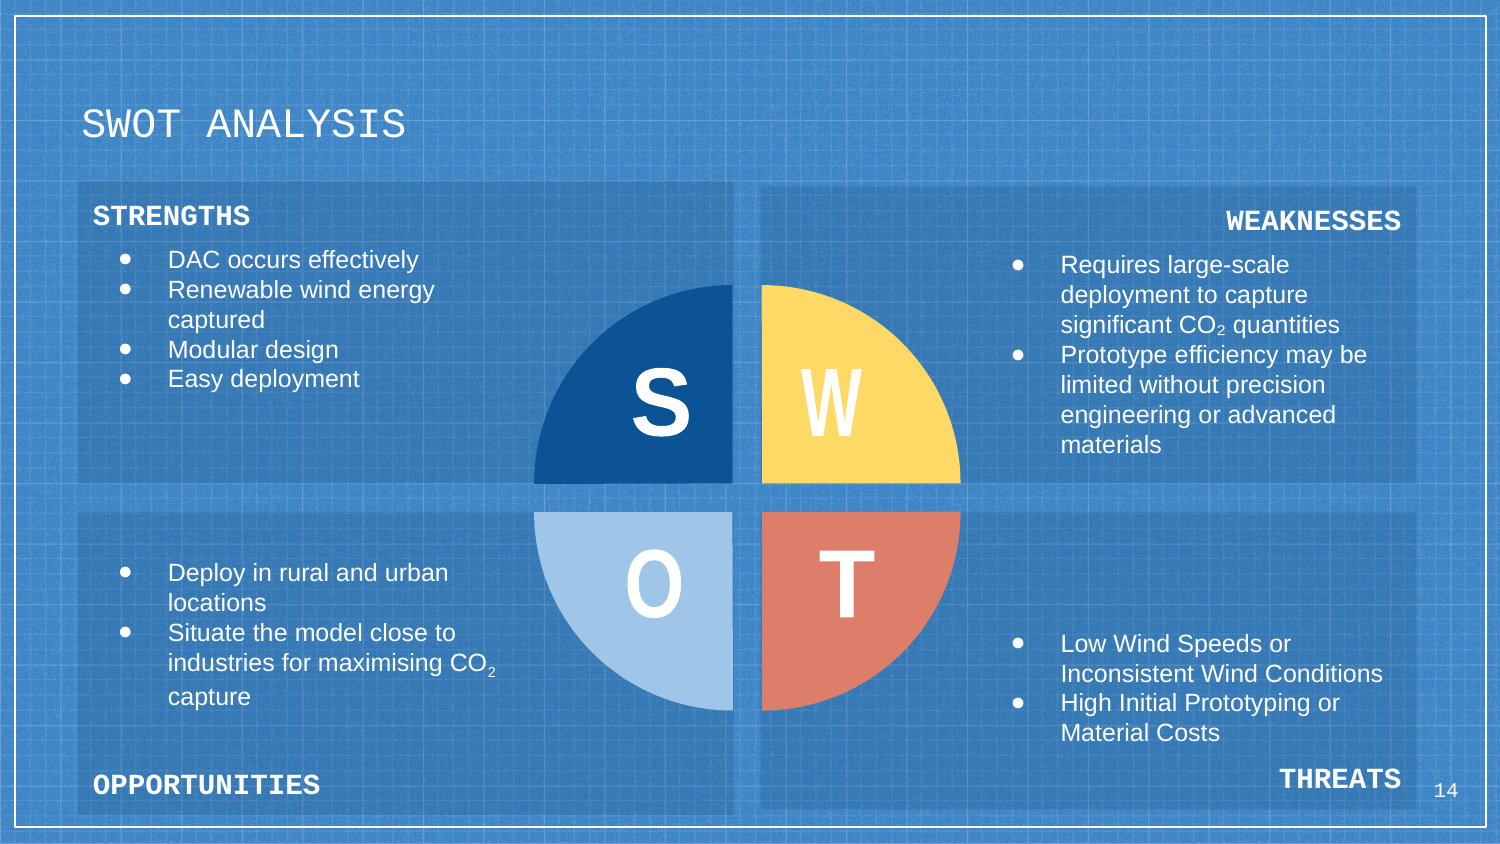

# SWOT ANALYSIS
STRENGTHS
DAC occurs effectively
Renewable wind energy captured
Modular design
Easy deployment
WEAKNESSES
Requires large-scale deployment to capture significant CO₂ quantities
Prototype efficiency may be limited without precision engineering or advanced materials

S
W
Deploy in rural and urban locations
Situate the model close to industries for maximising CO2 capture

OPPORTUNITIES
Low Wind Speeds or Inconsistent Wind Conditions
High Initial Prototyping or Material Costs
THREATS
O
T
14